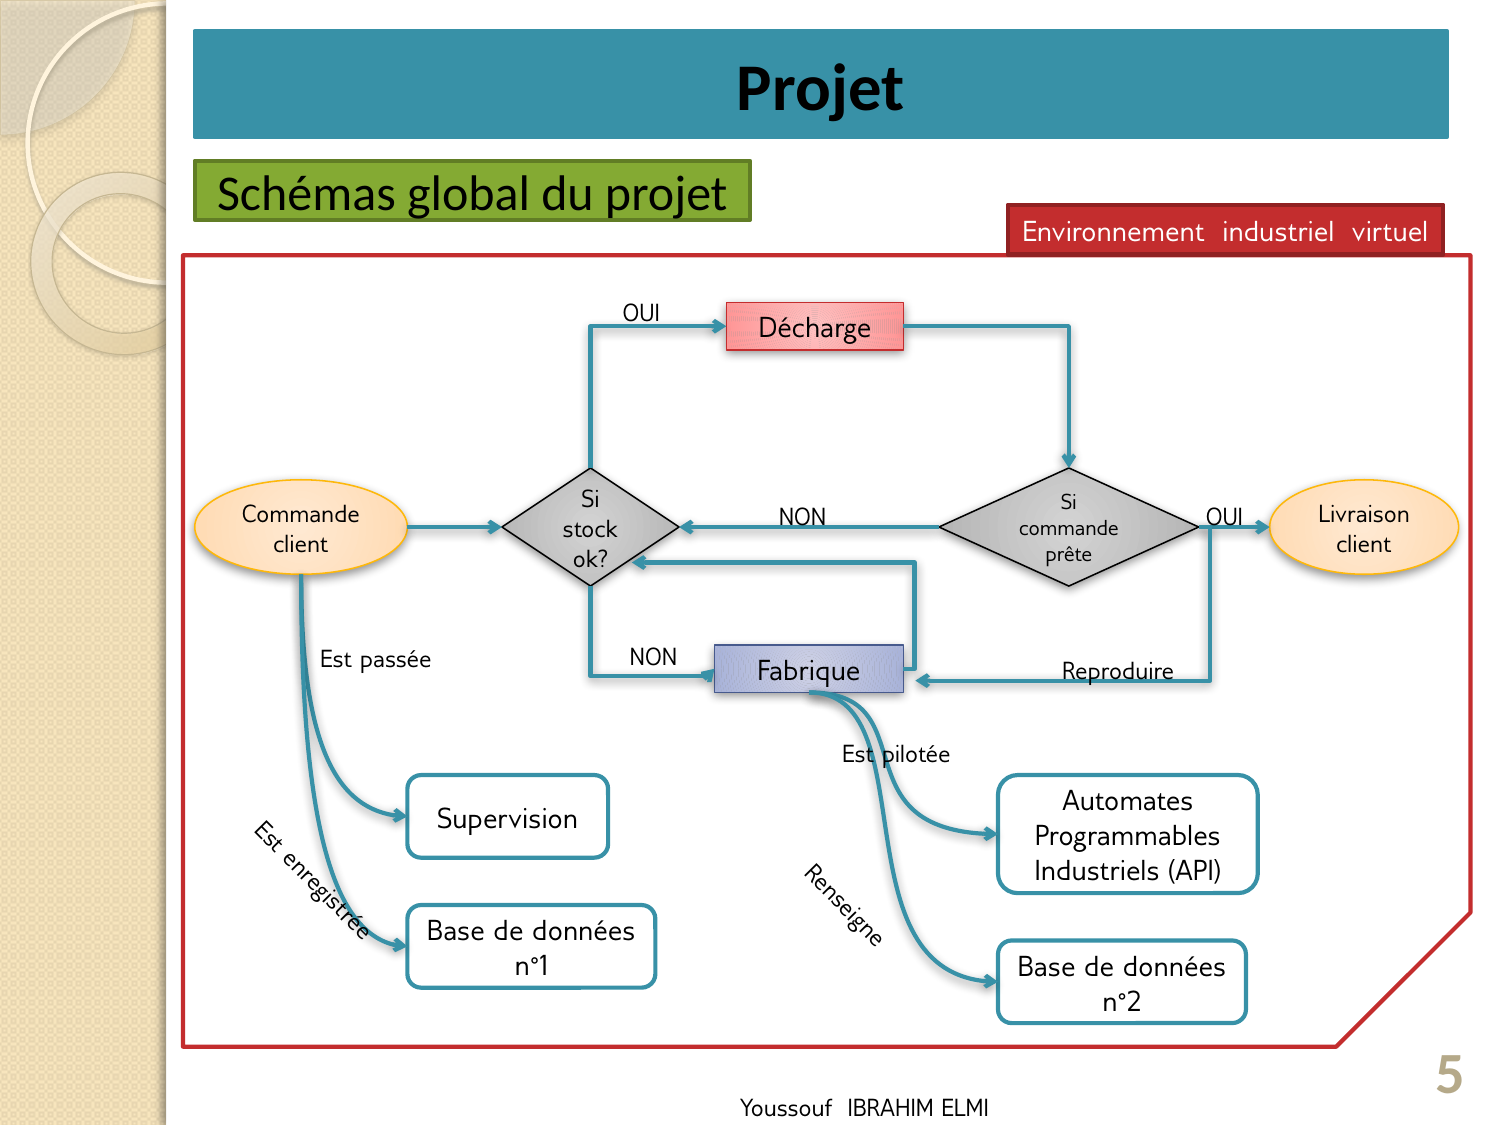

Projet
Schémas global du projet
Environnement  industriel  virtuel

OUI
Décharge
Si stock ok?
Si commande prête
Commande client
Livraison client
NON
OUI
NON
Est passée
Fabrique
Reproduire
Est pilotée
Supervision
Automates Programmables Industriels (API)
Est enregistrée
Renseigne
Base de données n°1
Base de données n°2
5
Youssouf  IBRAHIM ELMI